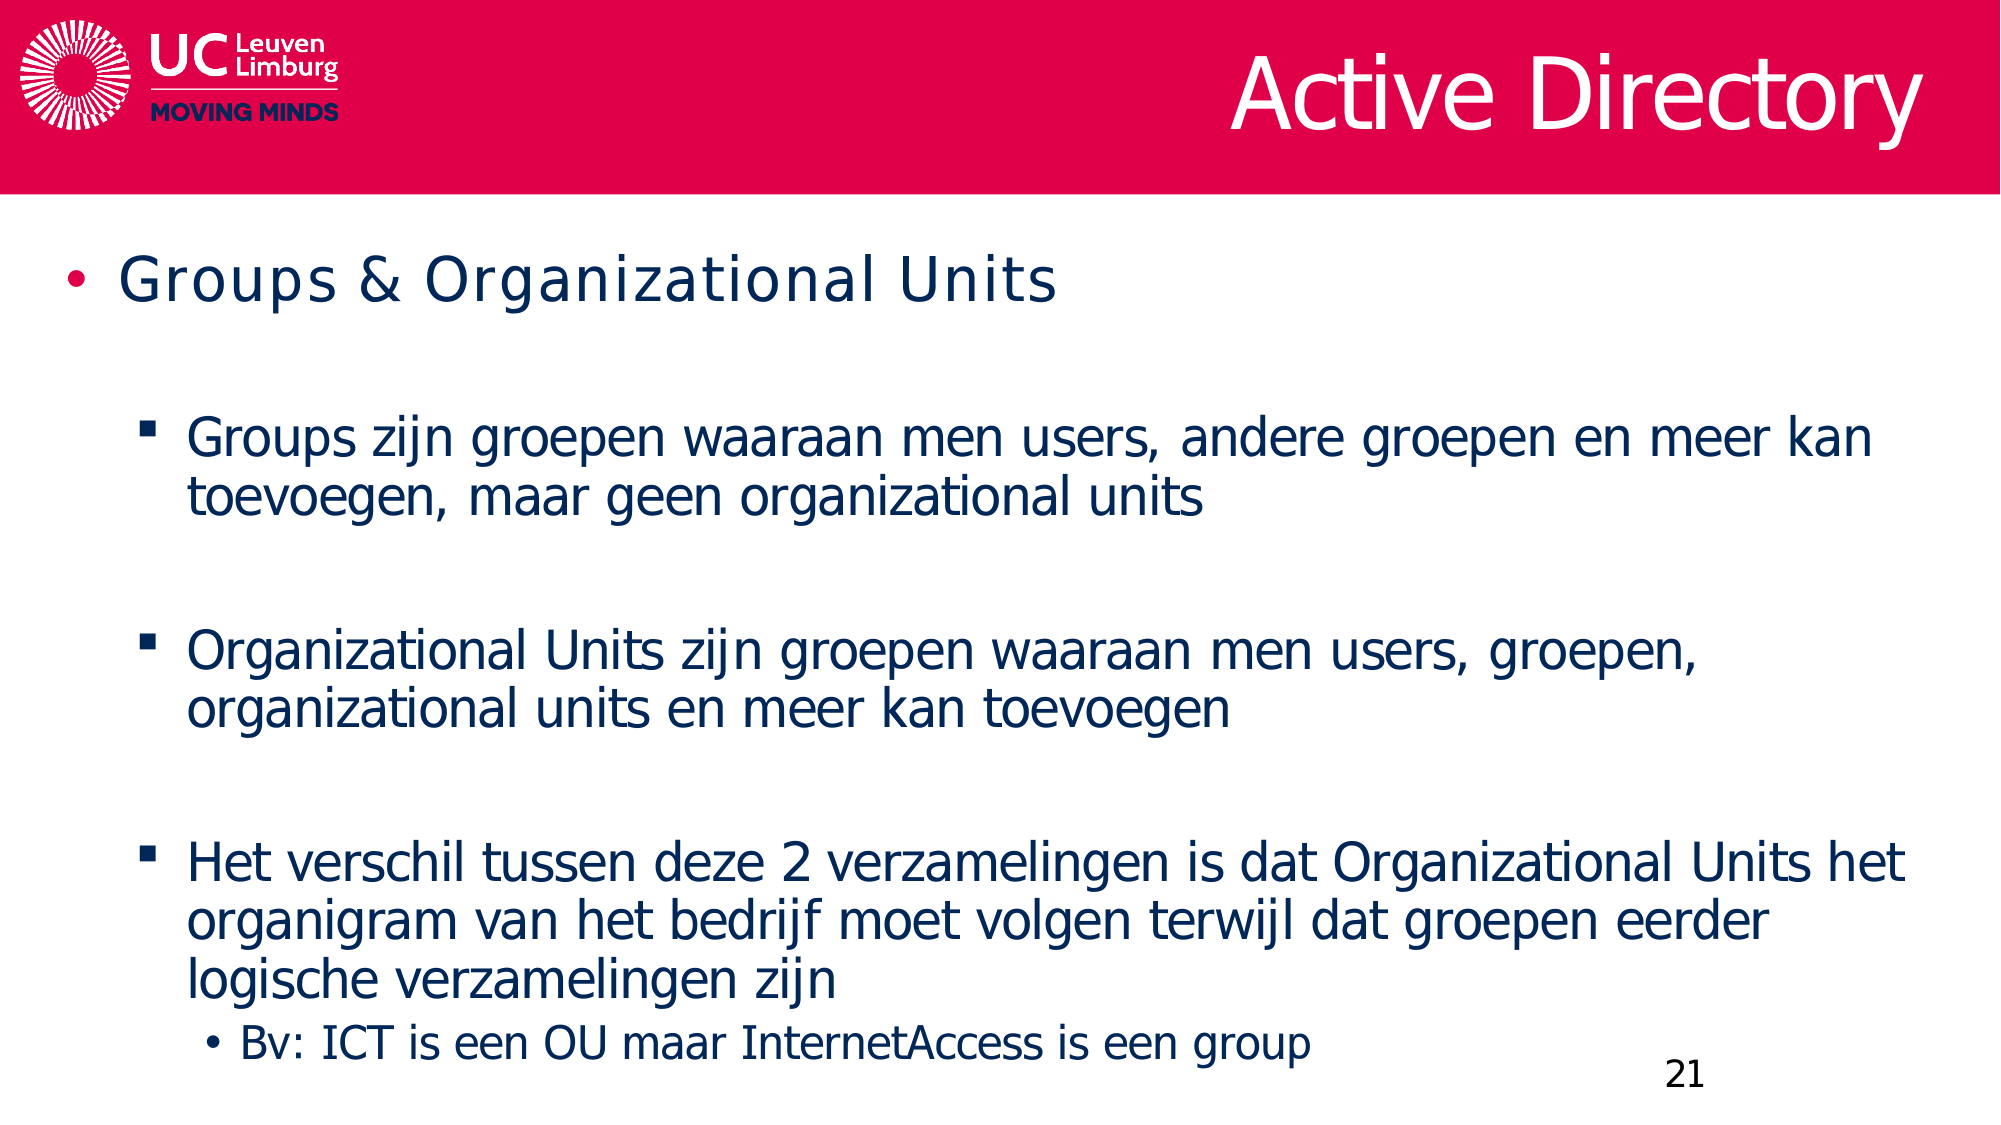

# Active Directory
Groups & Organizational Units

Groups zijn groepen waaraan men users, andere groepen en meer kan toevoegen, maar geen organizational units

Organizational Units zijn groepen waaraan men users, groepen, organizational units en meer kan toevoegen

Het verschil tussen deze 2 verzamelingen is dat Organizational Units het organigram van het bedrijf moet volgen terwijl dat groepen eerder logische verzamelingen zijn
Bv: ICT is een OU maar InternetAccess is een group

21